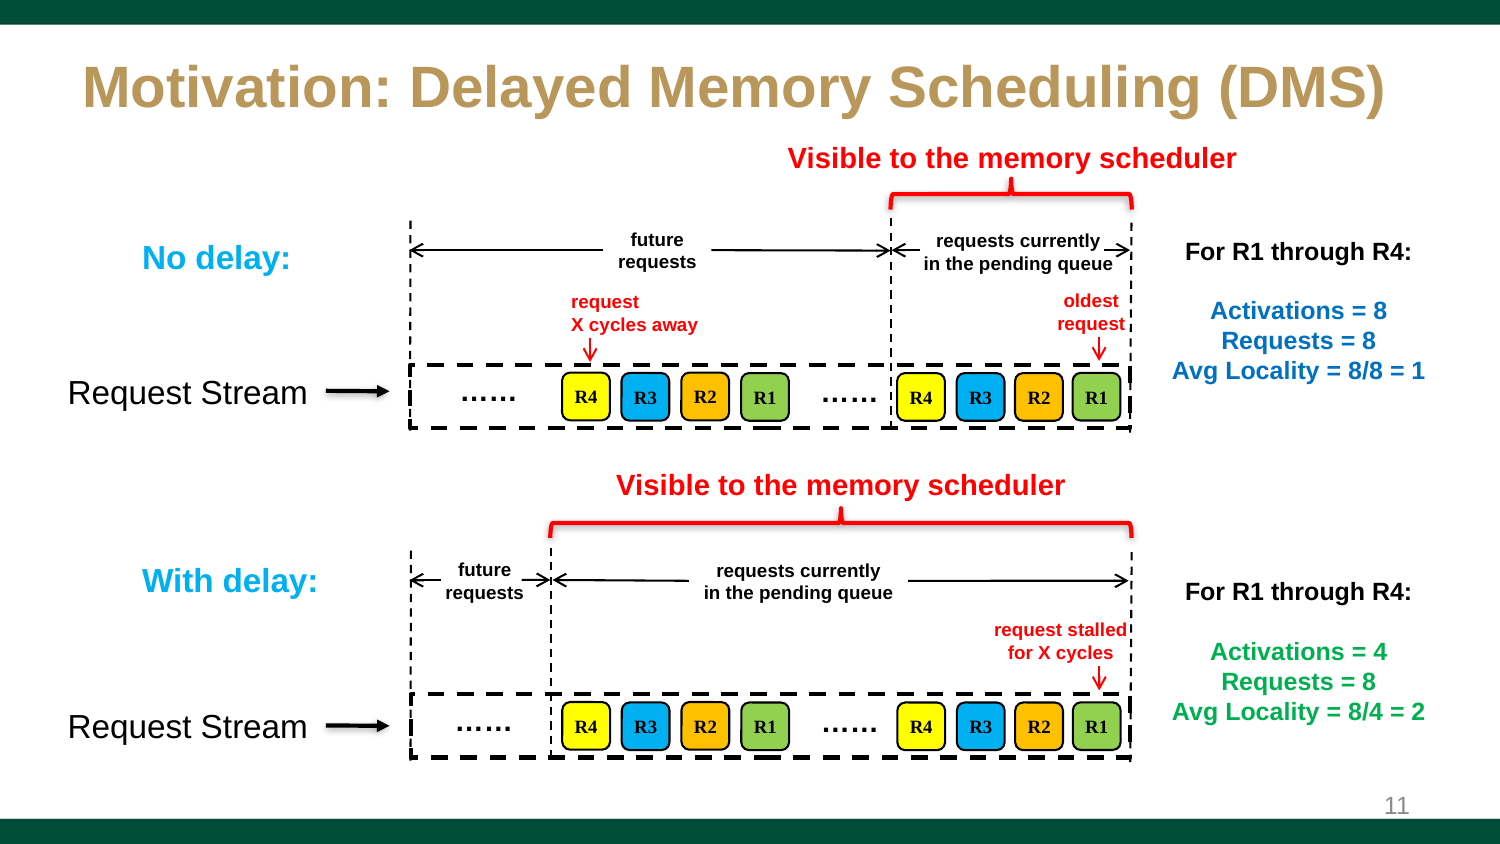

# Motivation: Delayed Memory Scheduling (DMS)

Visible to the memory scheduler
future
requests
requests currently
in the pending queue
For R1 through R4:

Activations = 8
Requests = 8
Avg Locality = 8/8 = 1
No delay:

oldest
request
request
X cycles away
Request Stream

……
R4
R2
R1
R3
……
R1
R4
R3
R2
Visible to the memory scheduler
future
requests
requests currently
in the pending queue
With delay:
For R1 through R4:

Activations = 4
Requests = 8
Avg Locality = 8/4 = 2
request stalled
for X cycles

Request Stream
……
R4
R2
R1
R3
……
R1
R4
R3
R2

11